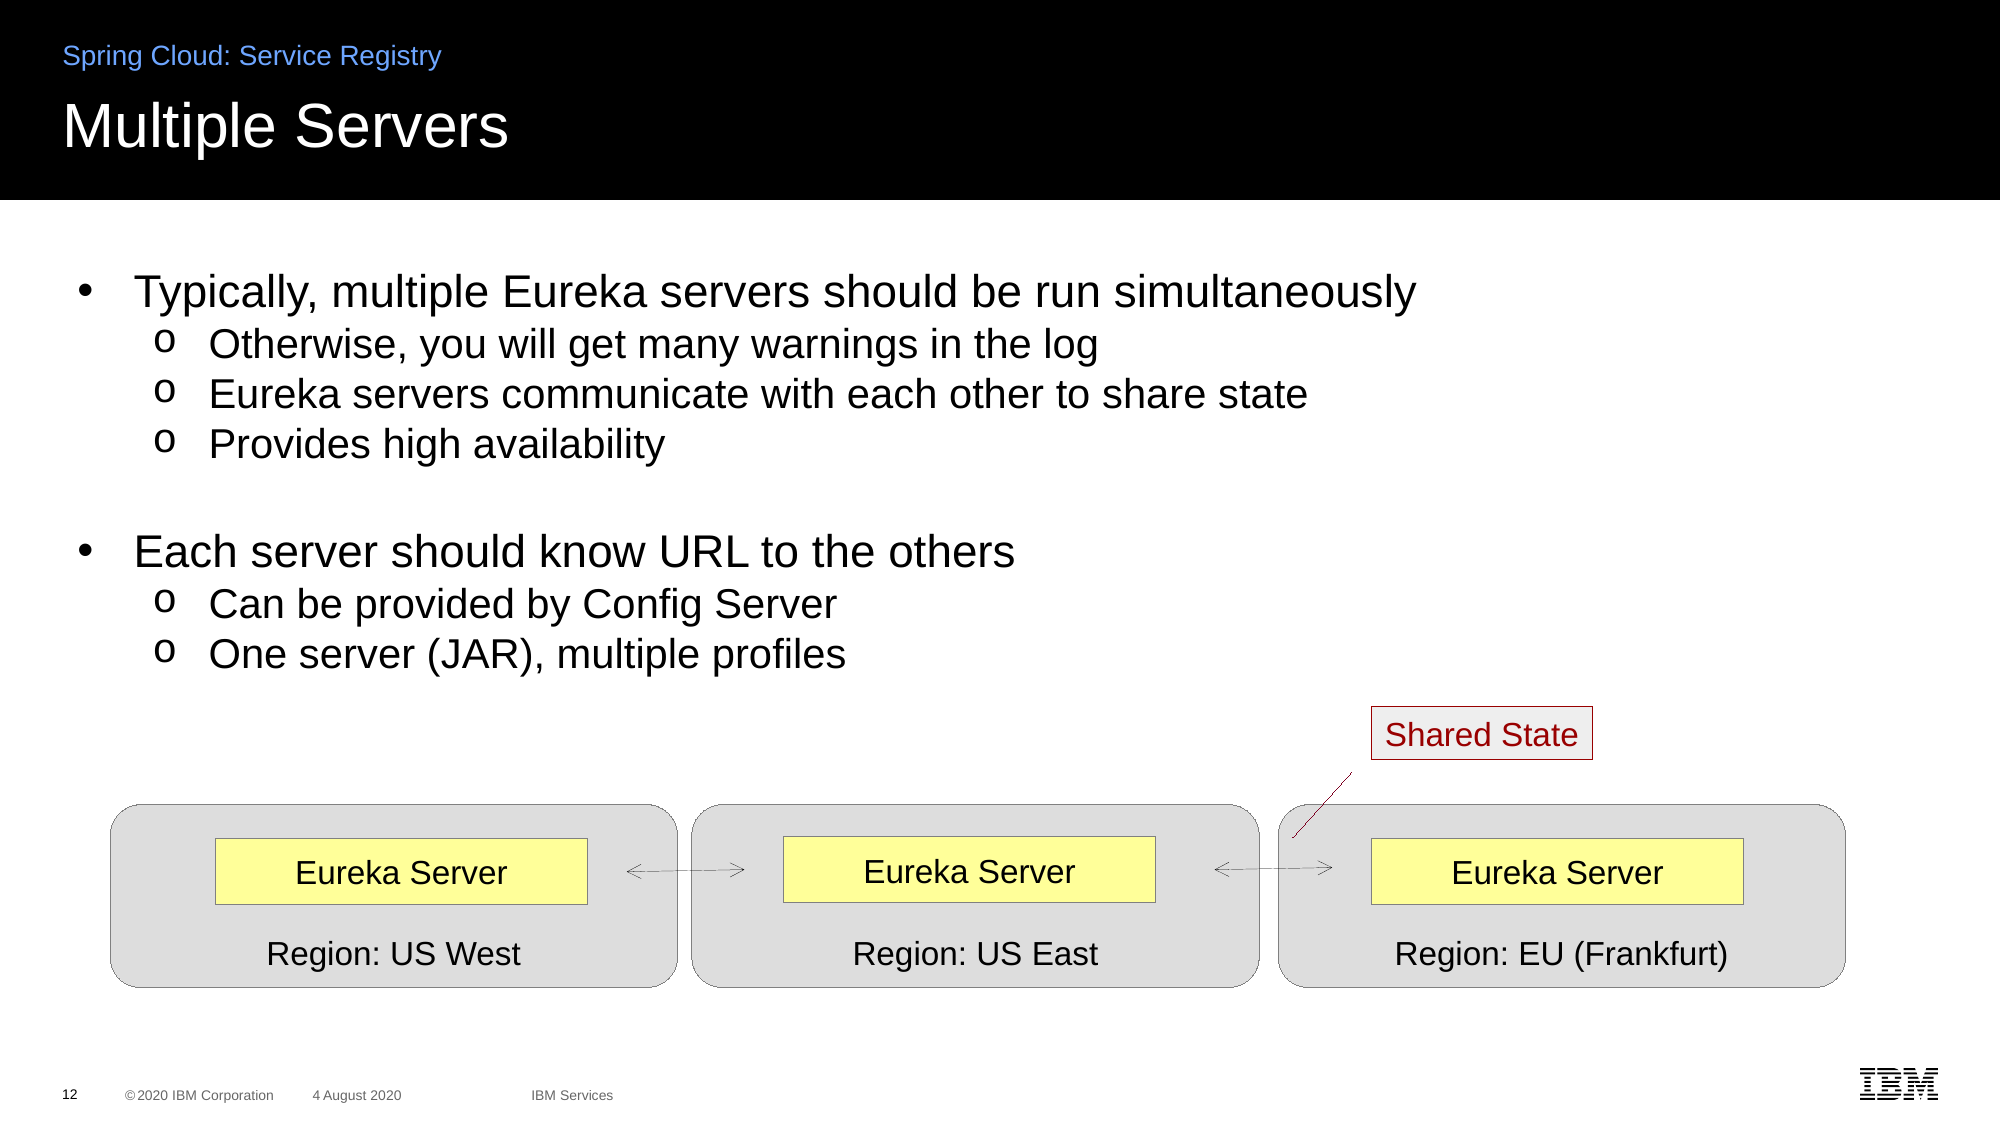

Spring Cloud: Service Registry
# Multiple Servers
Typically, multiple Eureka servers should be run simultaneously
Otherwise, you will get many warnings in the log
Eureka servers communicate with each other to share state
Provides high availability

Each server should know URL to the others
Can be provided by Config Server
One server (JAR), multiple profiles

Shared State

Region: US West
Region: US East
Region: EU (Frankfurt)
Eureka Server
Eureka Server
Eureka Server